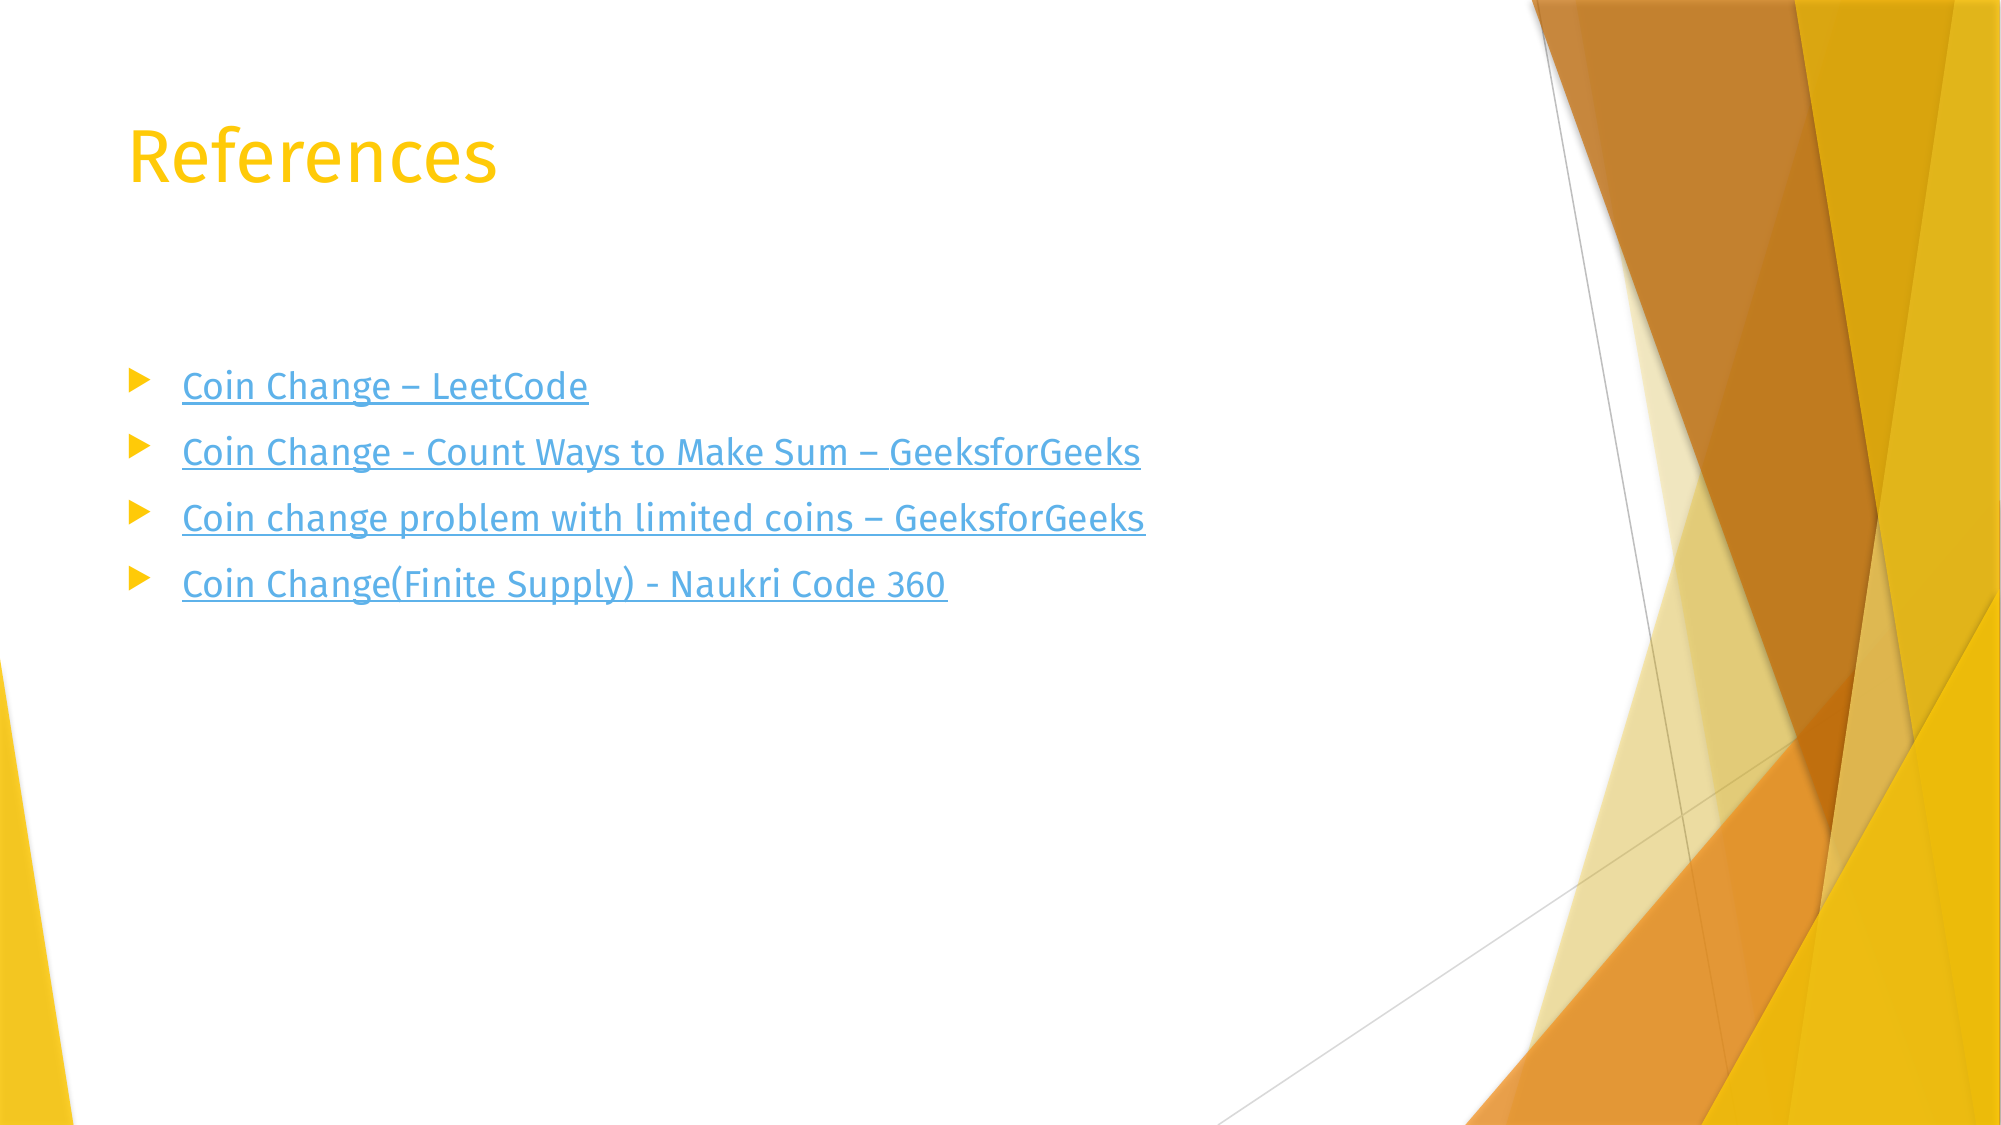

# References
Coin Change – LeetCode
Coin Change - Count Ways to Make Sum – GeeksforGeeks
Coin change problem with limited coins – GeeksforGeeks
Coin Change(Finite Supply) - Naukri Code 360